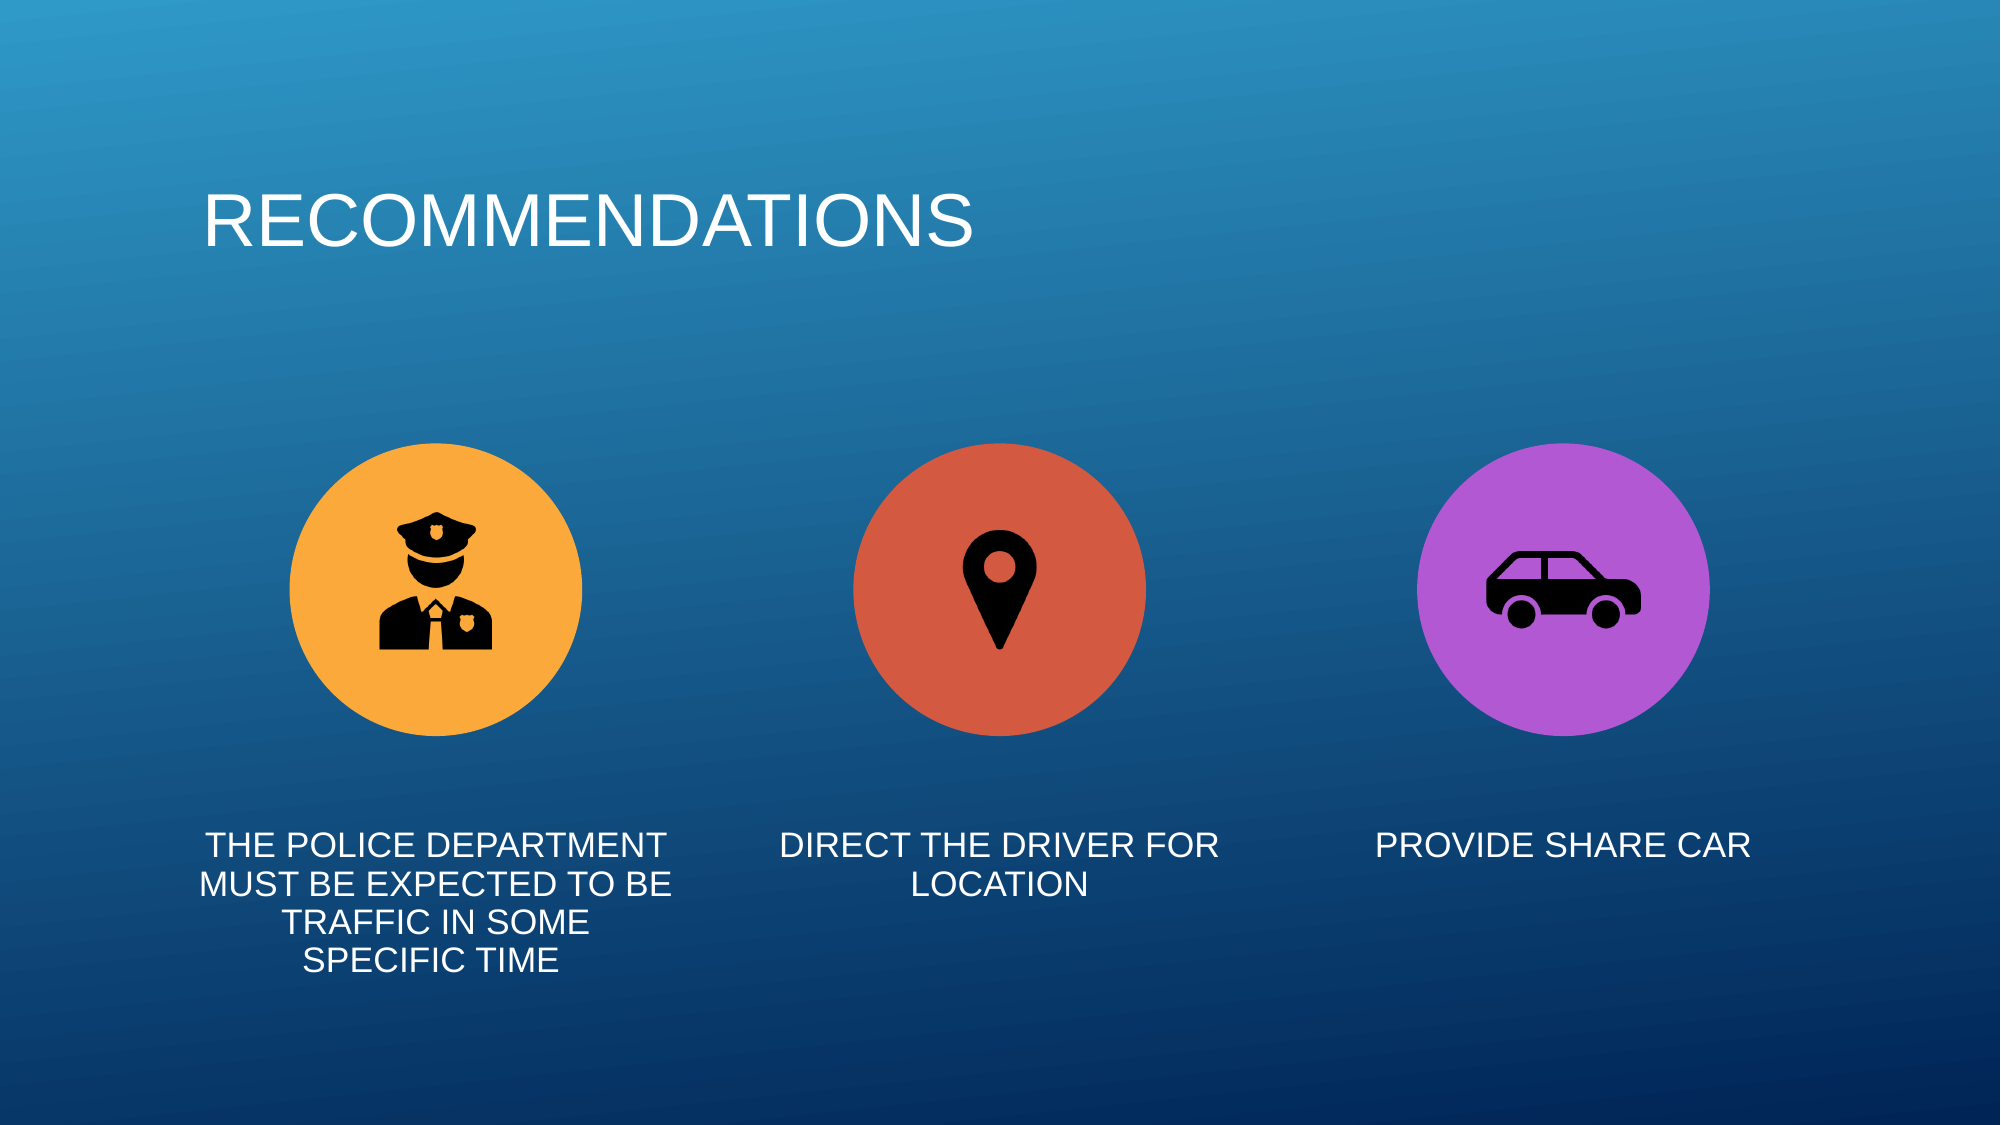

# recommendations
the police department must be expected to be traffic in some specific time
Direct the driver for location
provide share car